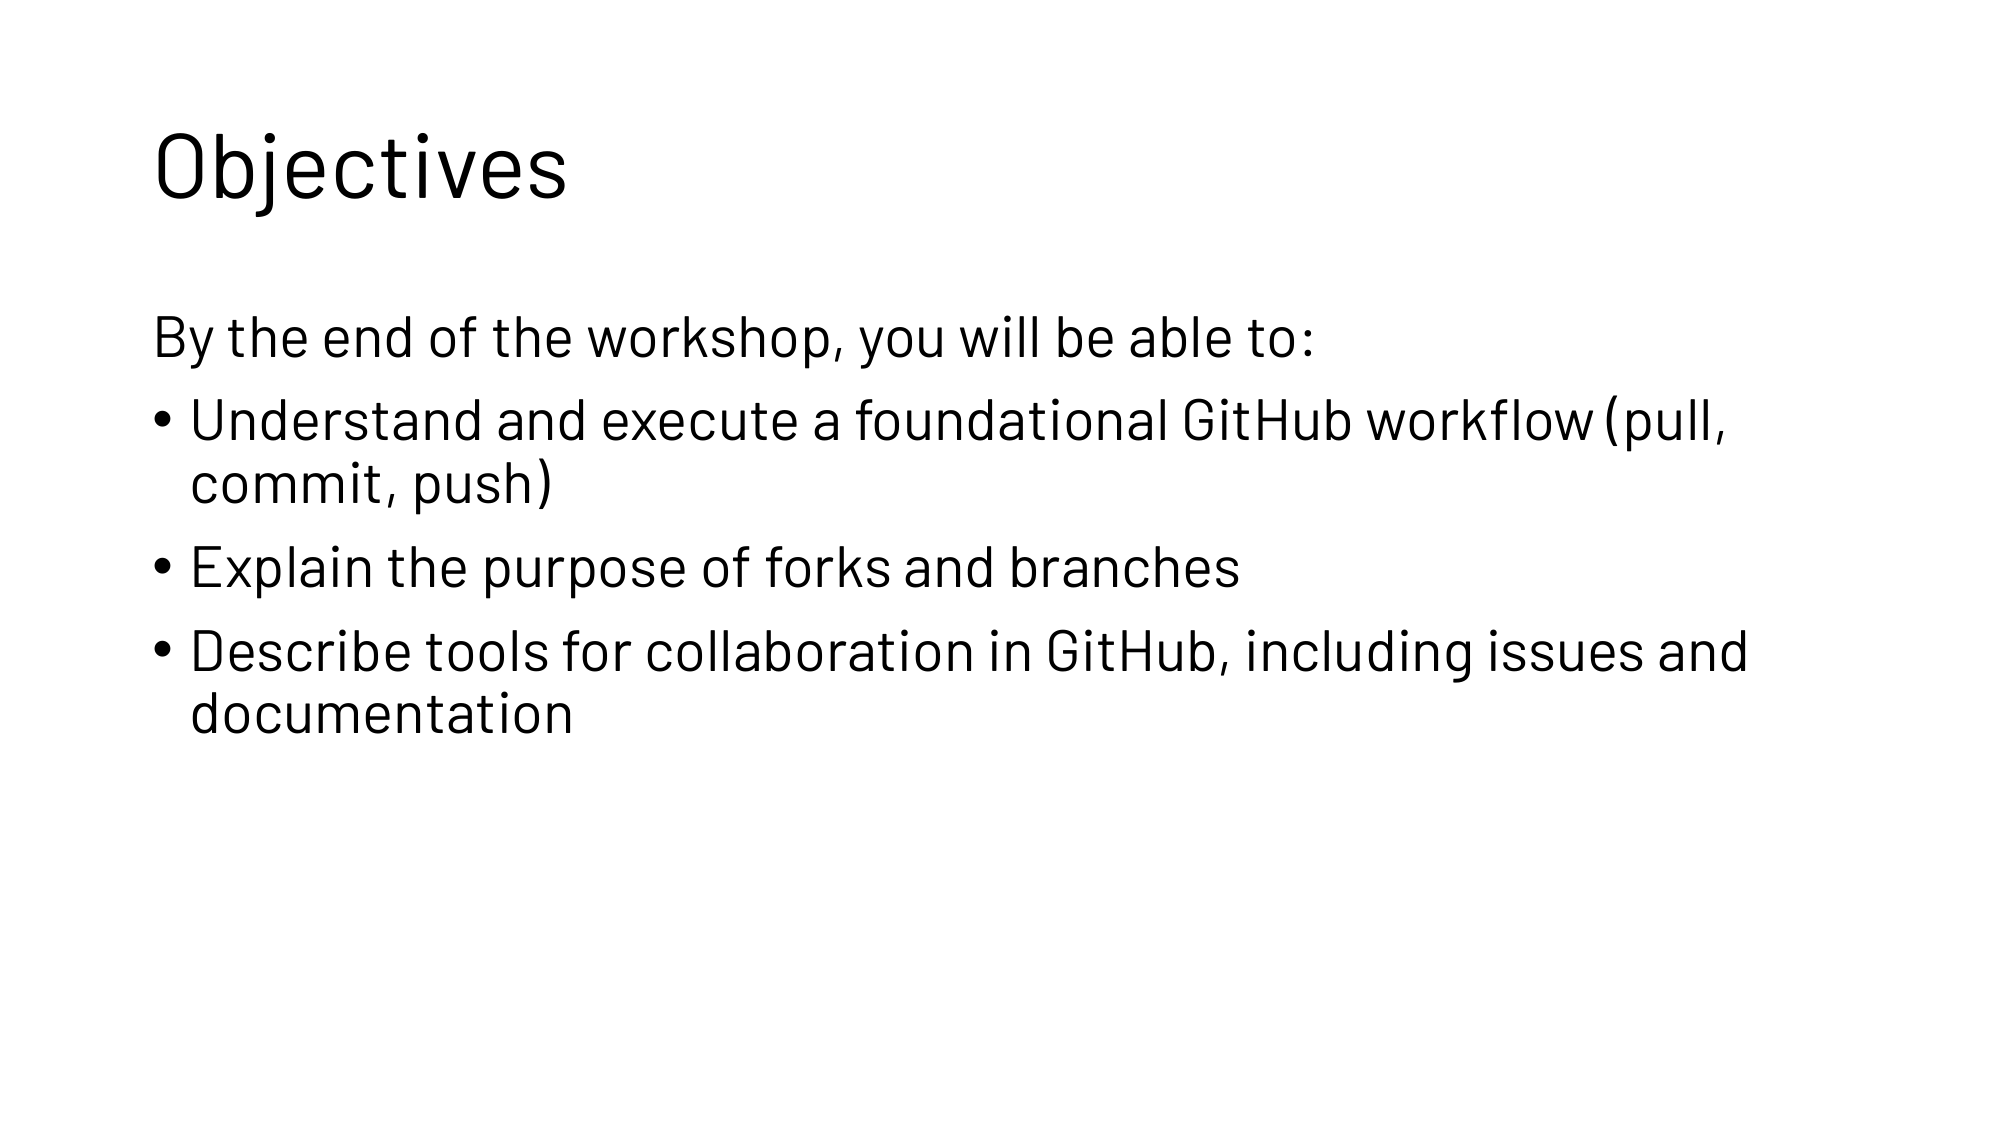

# Objectives
By the end of the workshop, you will be able to:
Understand and execute a foundational GitHub workflow (pull, commit, push)
Explain the purpose of forks and branches
Describe tools for collaboration in GitHub, including issues and documentation